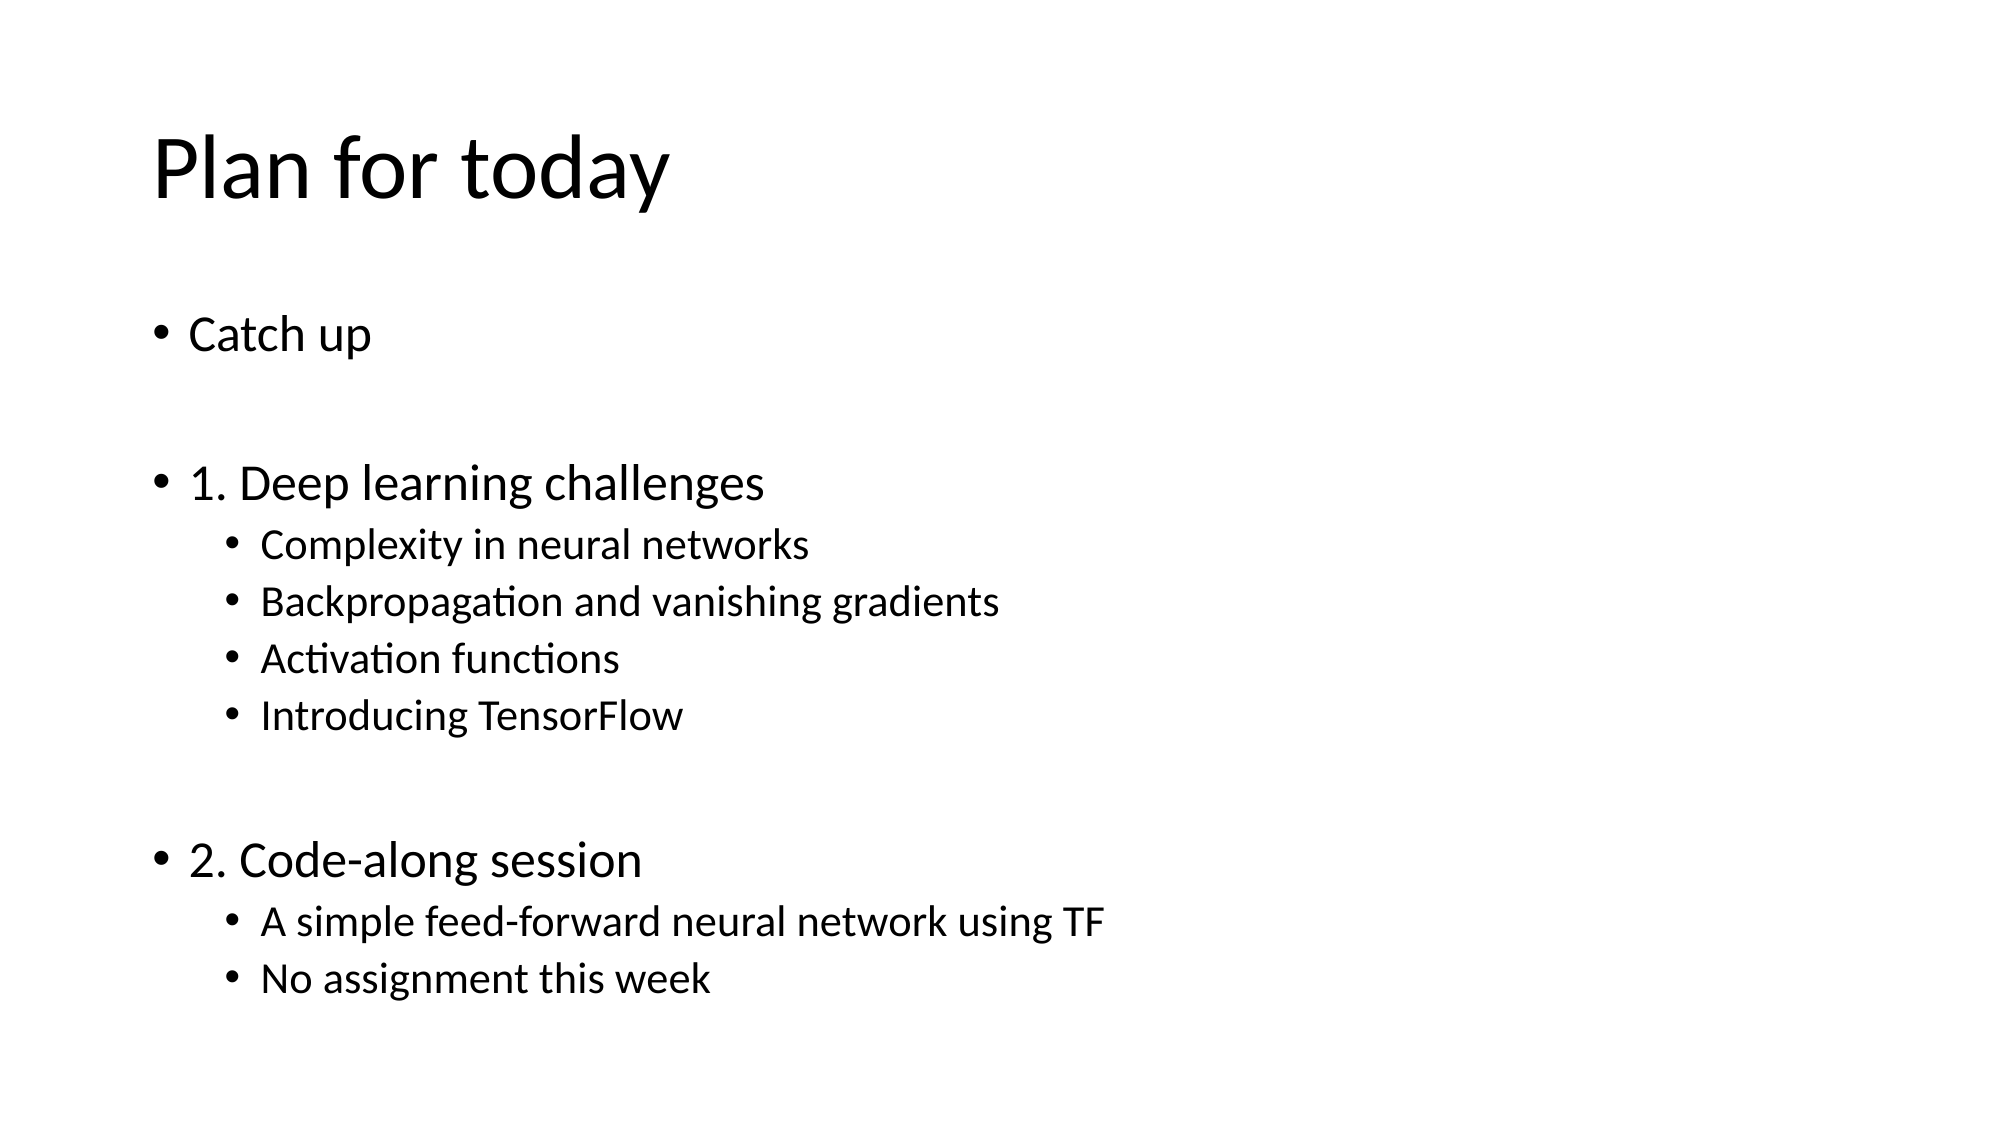

# Plan for today
Catch up

1. Deep learning challenges
Complexity in neural networks
Backpropagation and vanishing gradients
Activation functions
Introducing TensorFlow

2. Code-along session
A simple feed-forward neural network using TF
No assignment this week